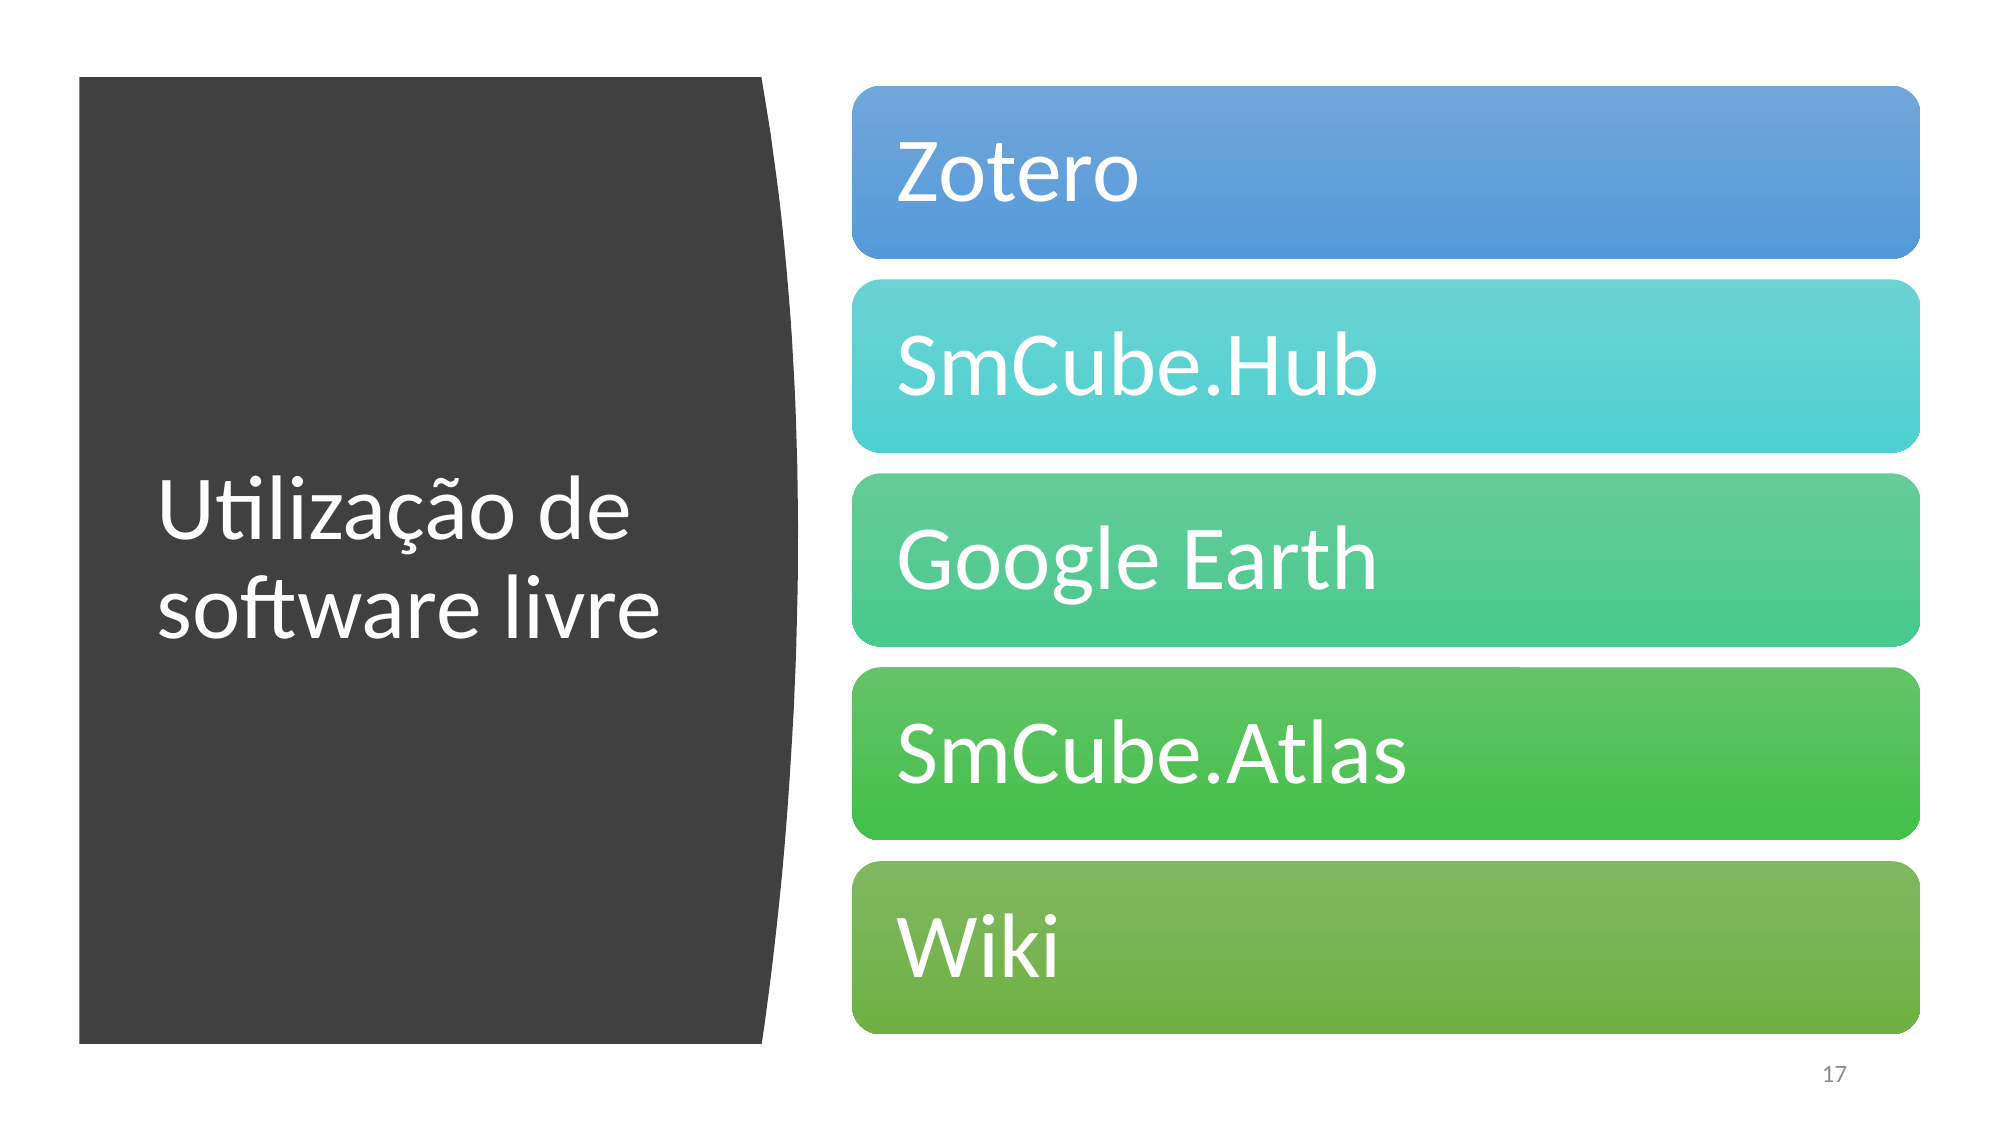

Zotero
SmCube.Hub
Google Earth
SmCube.Atlas
Wiki

# Utilização de software livre
17